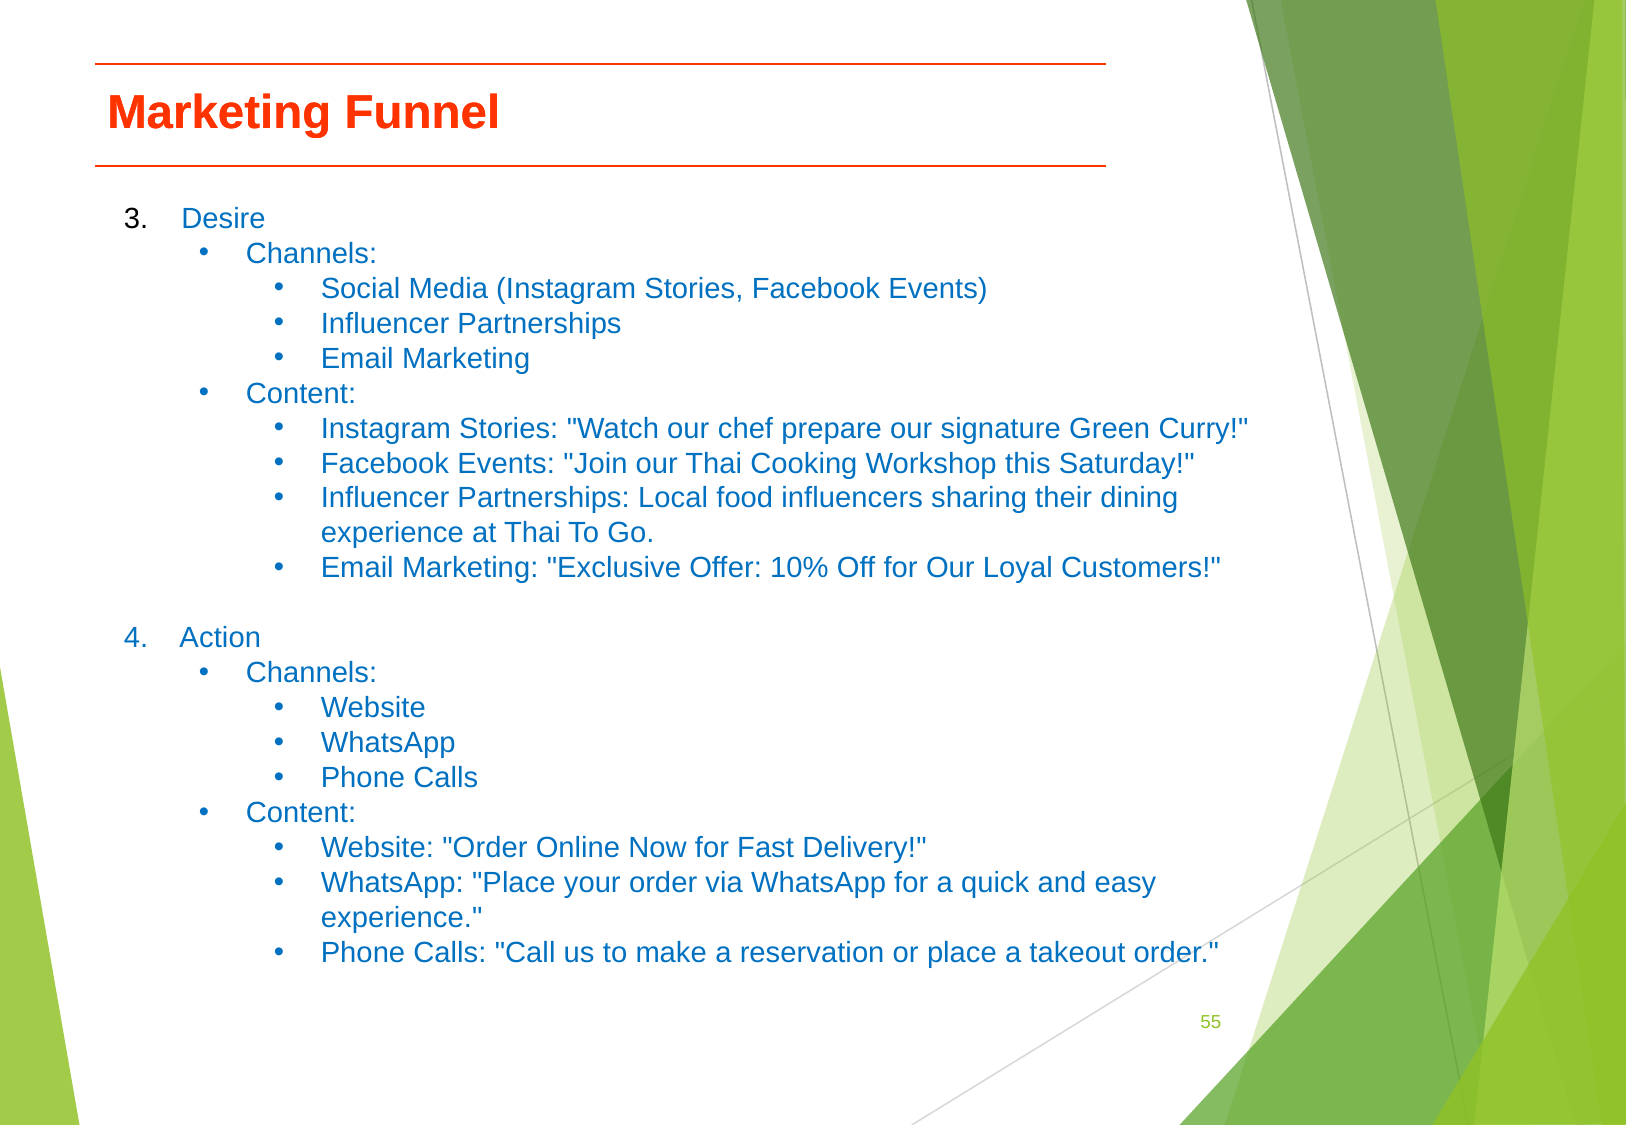

Marketing Funnel
Marketing Funnel
3.    Desire
Channels:
Social Media (Instagram Stories, Facebook Events)
Influencer Partnerships
Email Marketing
Content:
Instagram Stories: "Watch our chef prepare our signature Green Curry!"
Facebook Events: "Join our Thai Cooking Workshop this Saturday!"
Influencer Partnerships: Local food influencers sharing their dining experience at Thai To Go.
Email Marketing: "Exclusive Offer: 10% Off for Our Loyal Customers!"

4.    Action
Channels:
Website
WhatsApp
Phone Calls
Content:
Website: "Order Online Now for Fast Delivery!"
WhatsApp: "Place your order via WhatsApp for a quick and easy experience."
Phone Calls: "Call us to make a reservation or place a takeout order."
55